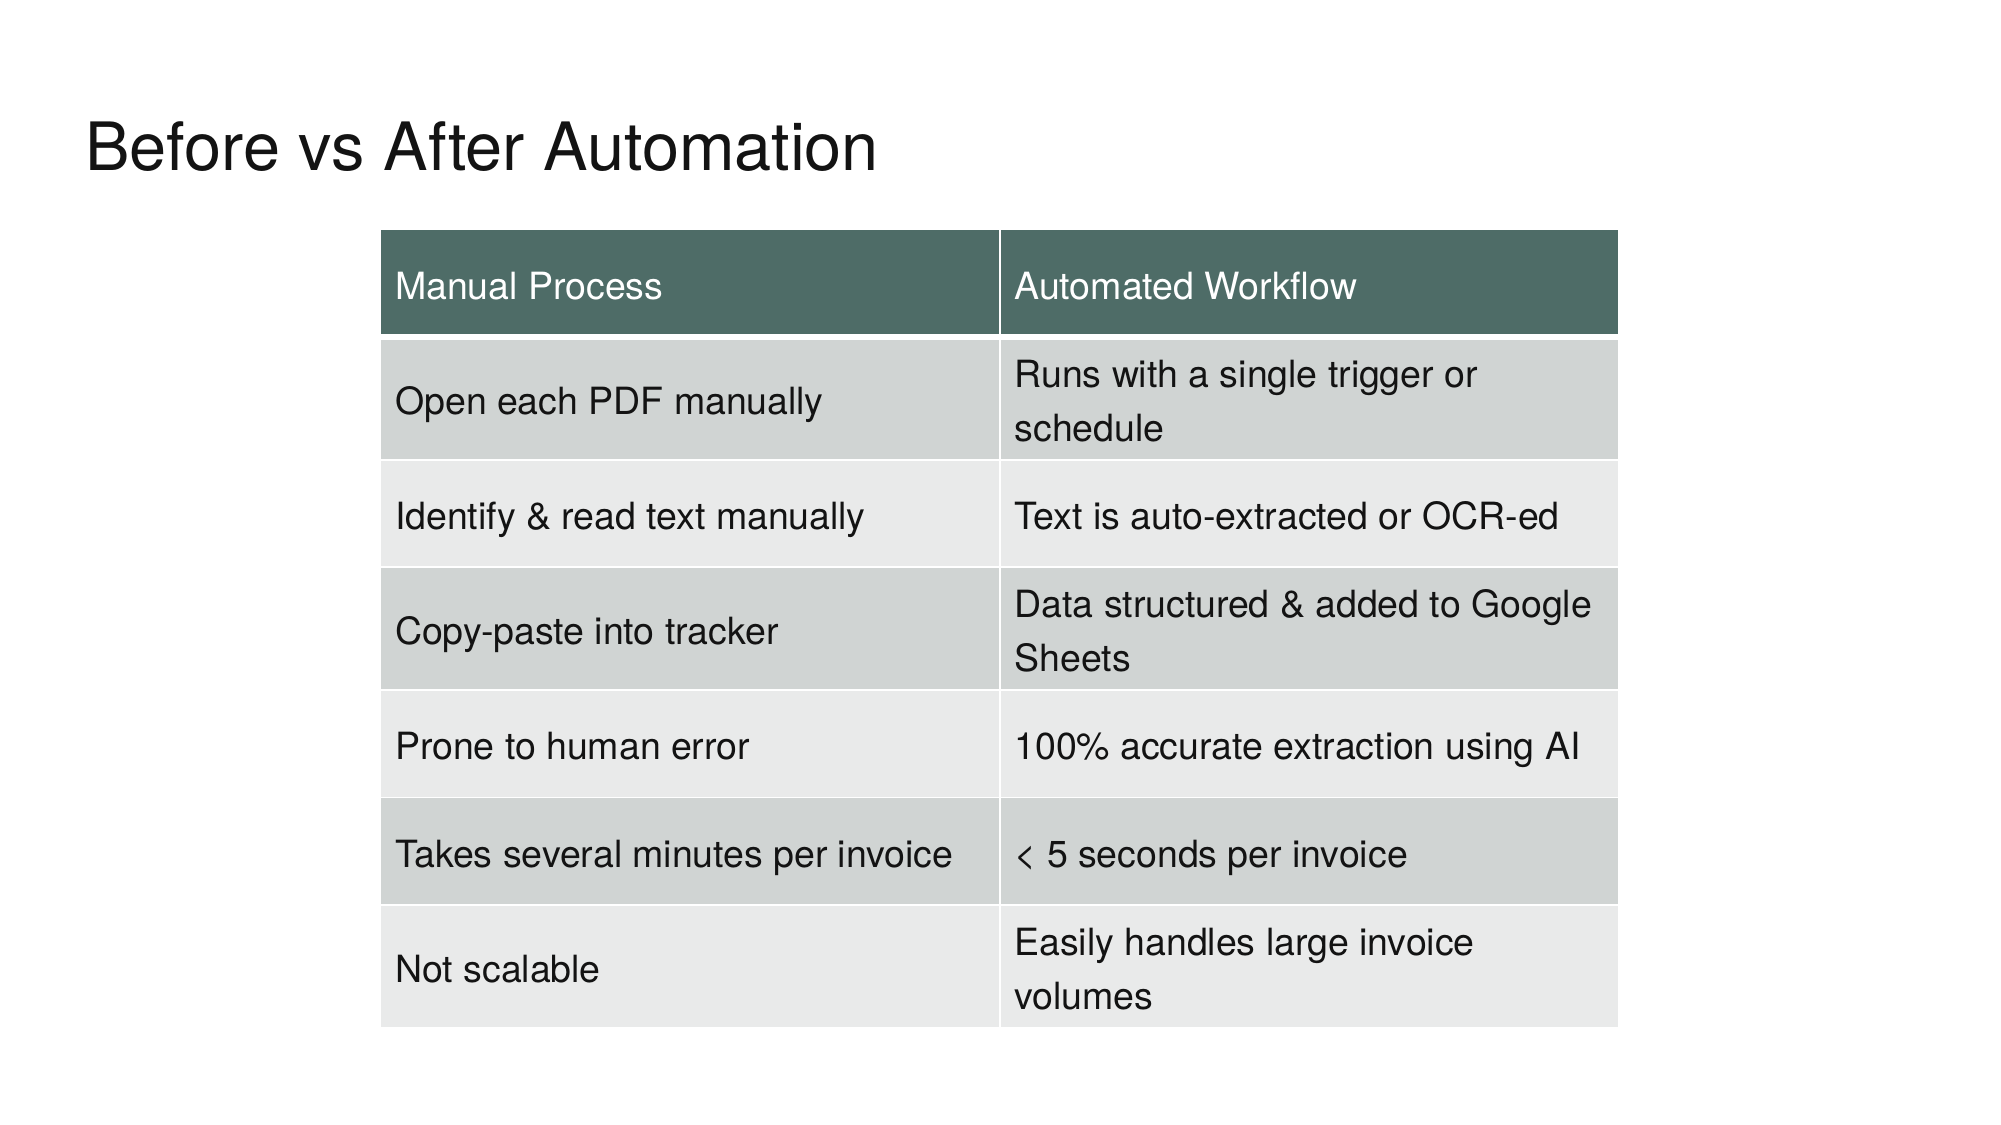

# Before vs After Automation
| Manual Process | Automated Workflow |
| --- | --- |
| Open each PDF manually | Runs with a single trigger or schedule |
| Identify & read text manually | Text is auto-extracted or OCR-ed |
| Copy-paste into tracker | Data structured & added to Google Sheets |
| Prone to human error | 100% accurate extraction using AI |
| Takes several minutes per invoice | < 5 seconds per invoice |
| Not scalable | Easily handles large invoice volumes |